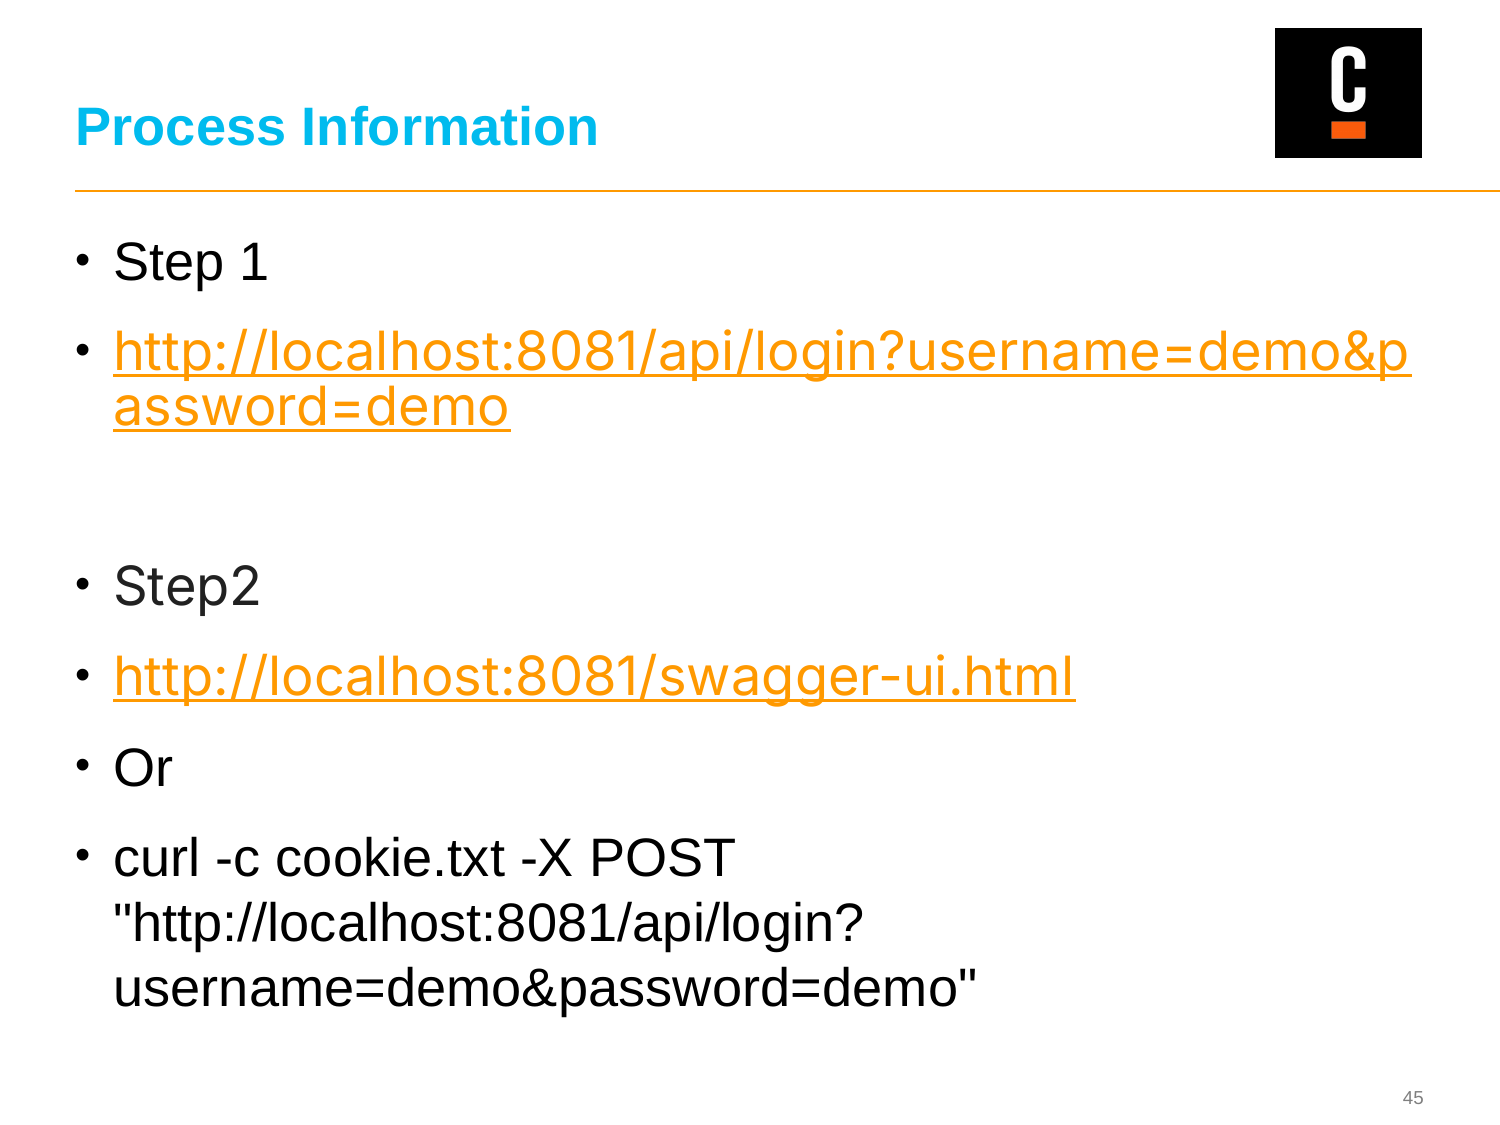

# Process Information
Step 1
http://localhost:8081/api/login?username=demo&password=demo

Step2
http://localhost:8081/swagger-ui.html
Or
curl -c cookie.txt -X POST "http://localhost:8081/api/login?username=demo&password=demo"